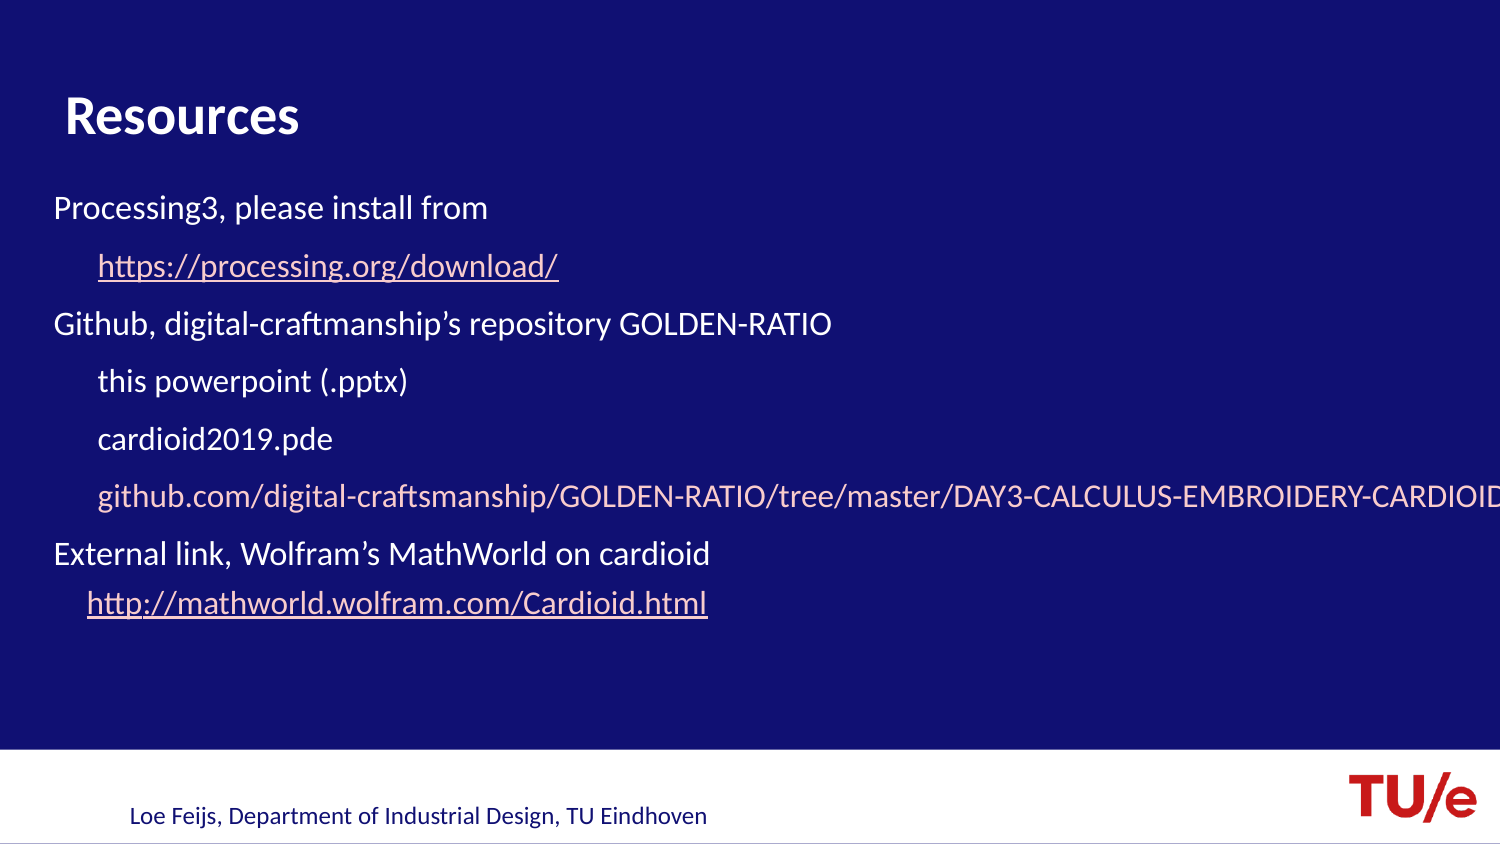

# Resources
Processing3, please install from
https://processing.org/download/
Github, digital-craftmanship’s repository GOLDEN-RATIO
this powerpoint (.pptx)
cardioid2019.pde
github.com/digital-craftsmanship/GOLDEN-RATIO/tree/master/DAY3-CALCULUS-EMBROIDERY-CARDIOID
External link, Wolfram’s MathWorld on cardioid
http://mathworld.wolfram.com/Cardioid.html

Loe Feijs, Department of Industrial Design, TU Eindhoven